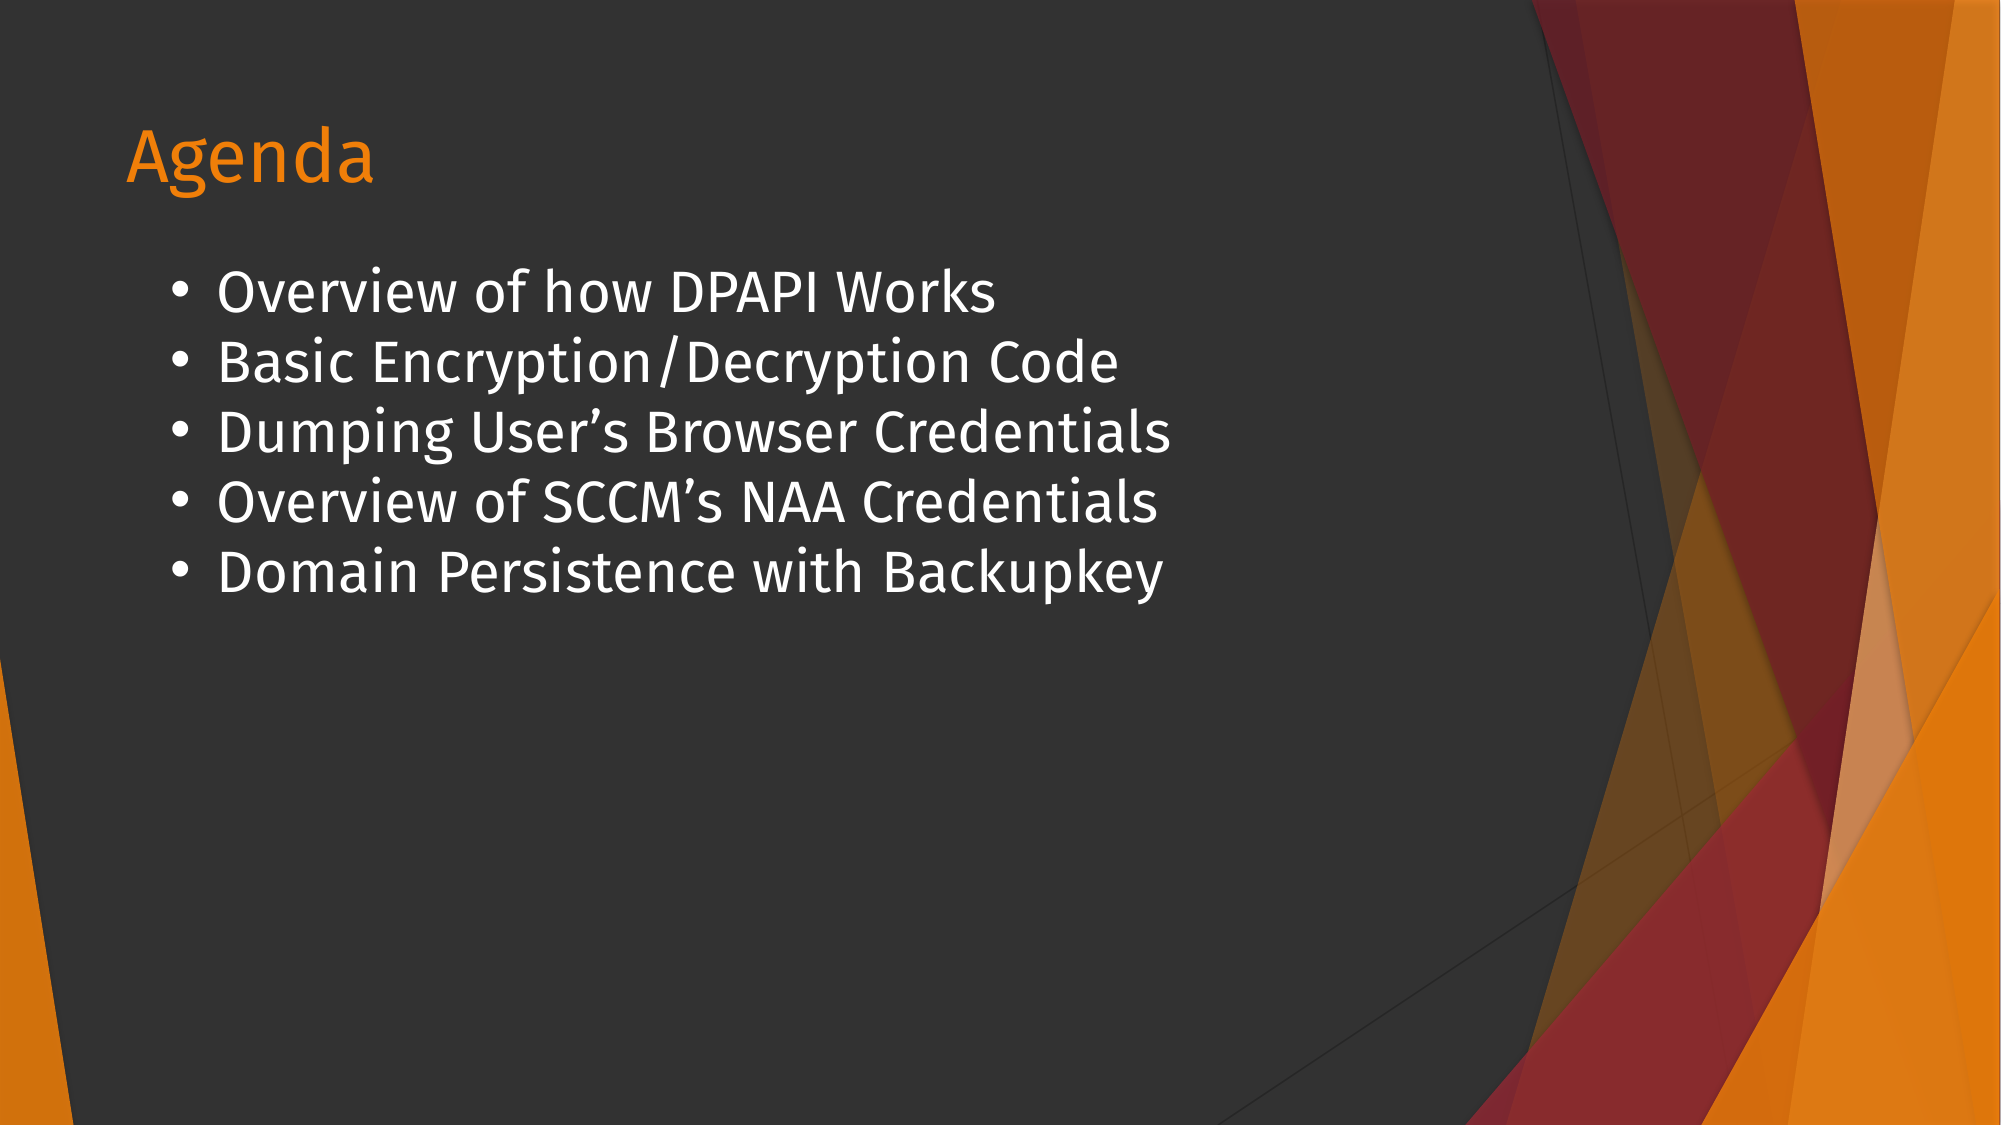

# Agenda
Overview of how DPAPI Works
Basic Encryption/Decryption Code
Dumping User’s Browser Credentials
Overview of SCCM’s NAA Credentials
Domain Persistence with Backupkey